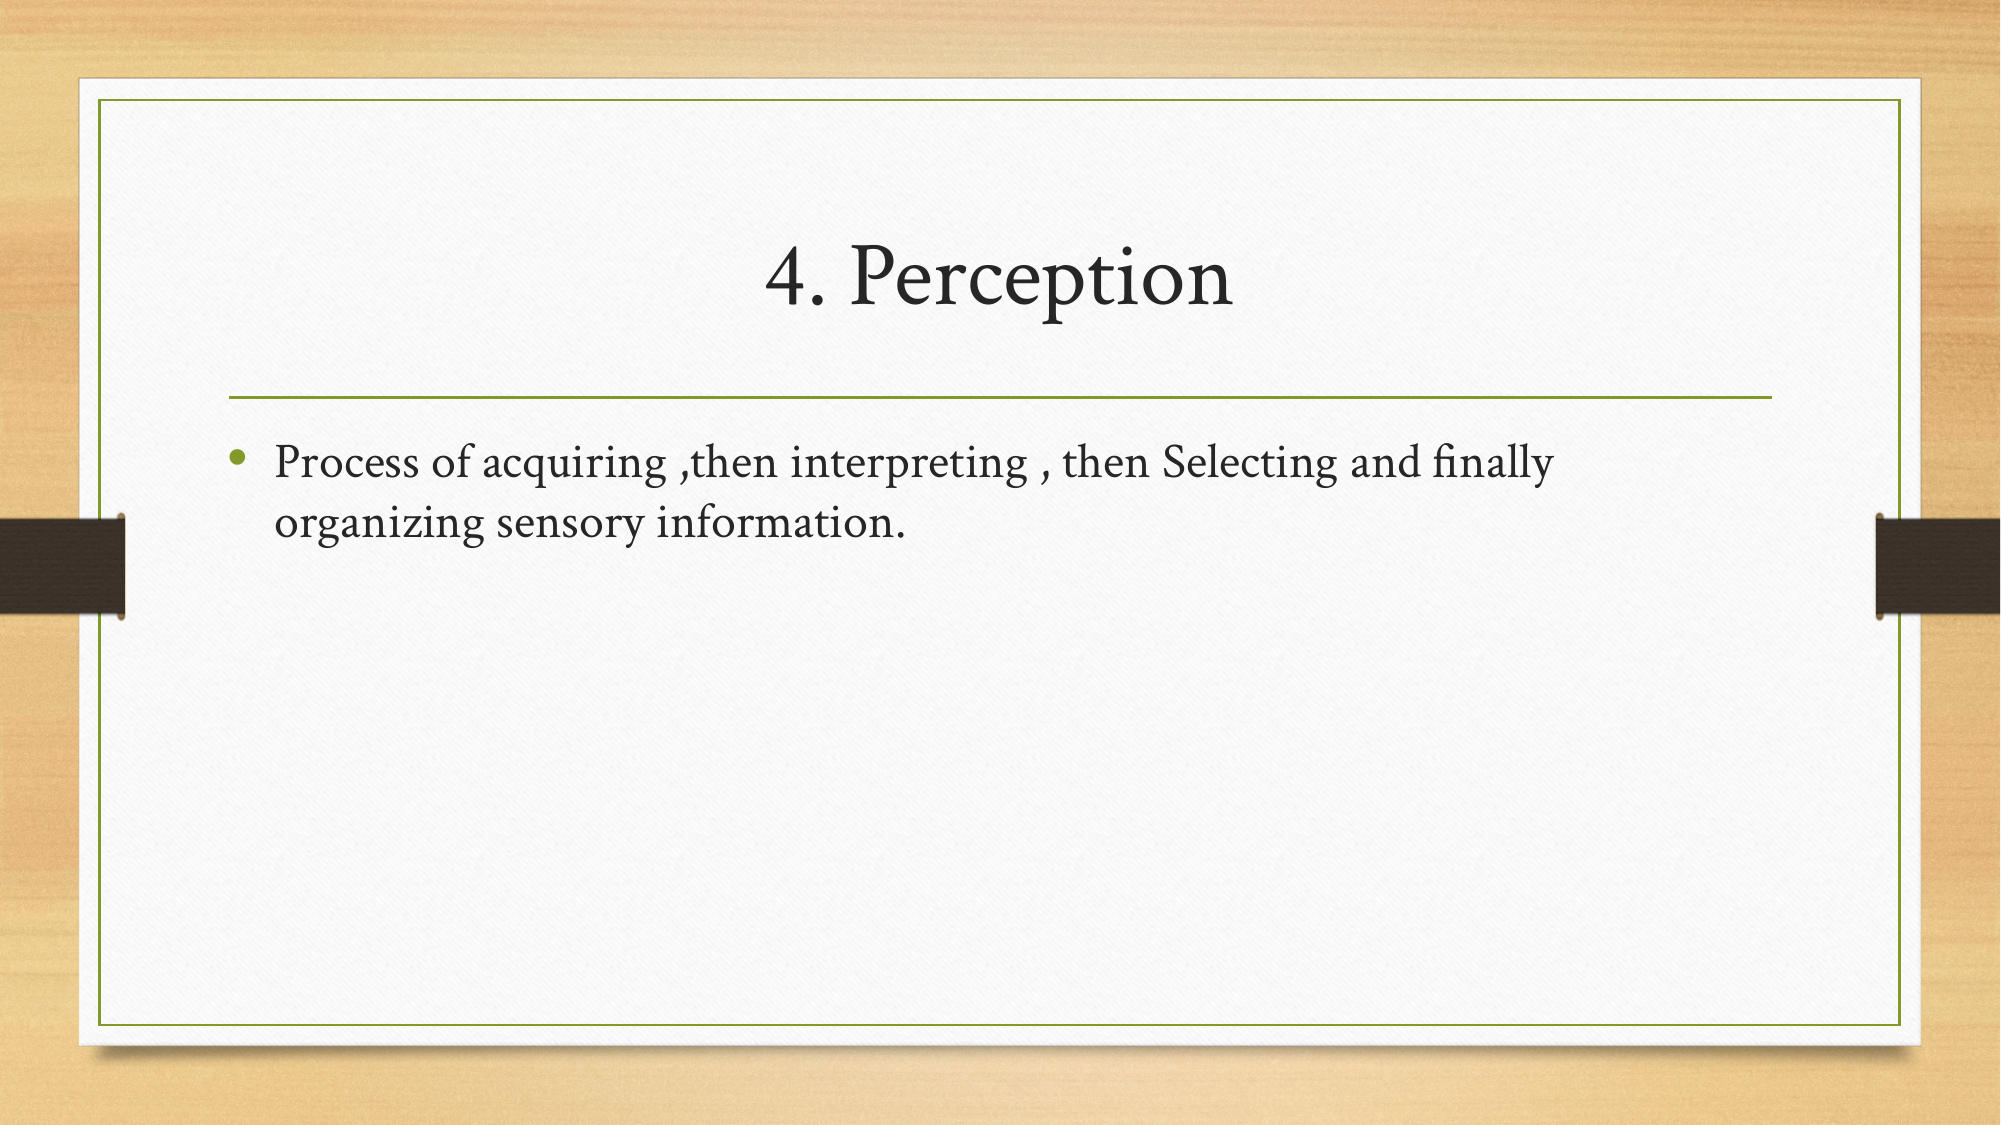

# 4. Perception
Process of acquiring ,then interpreting , then Selecting and finally organizing sensory information.